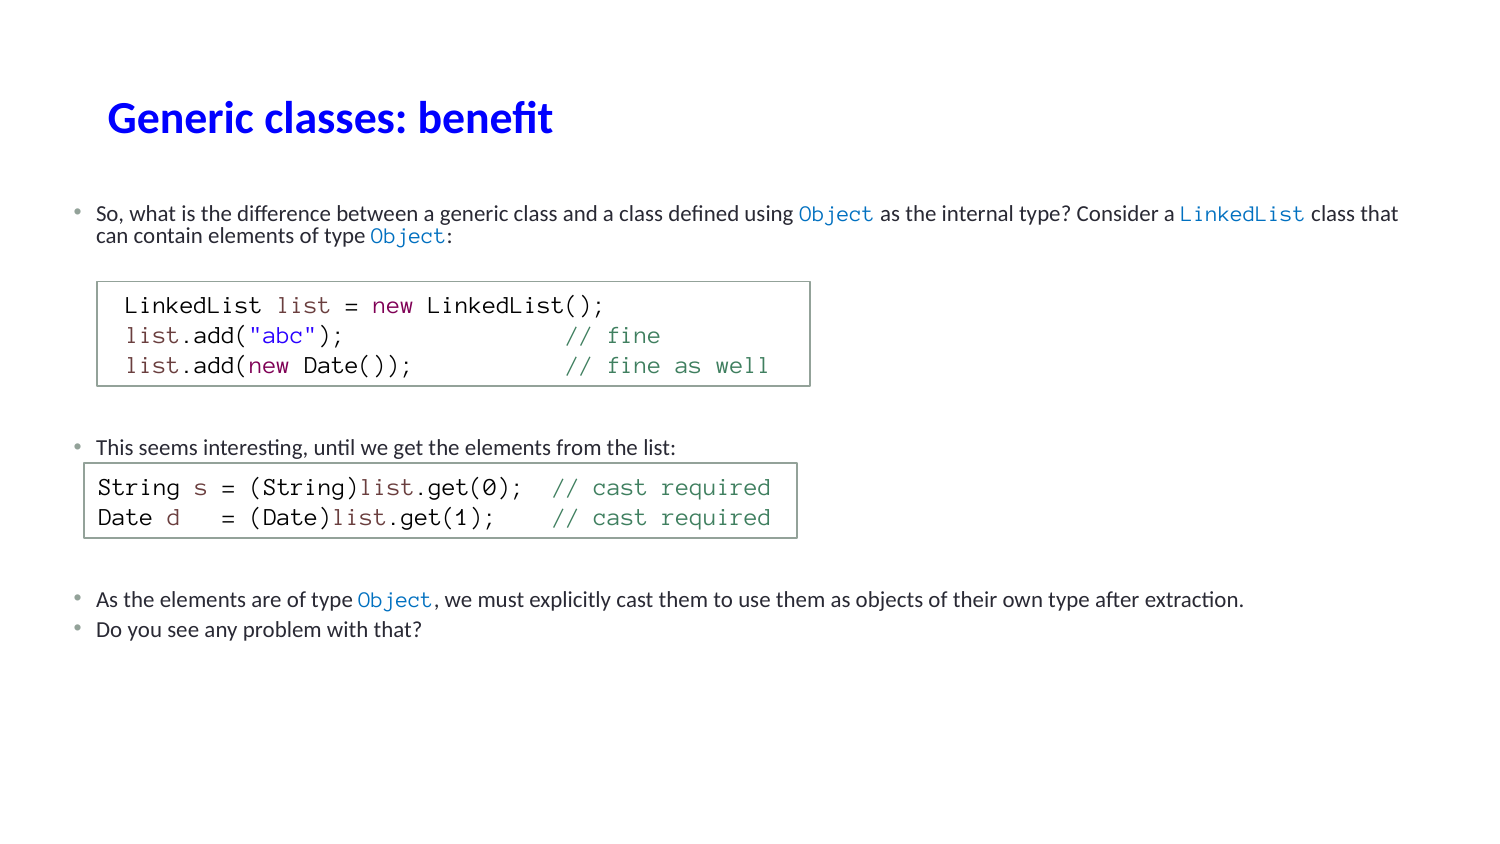

# Generic classes: benefit

So, what is the difference between a generic class and a class defined using Object as the internal type? Consider a LinkedList class that can contain elements of type Object:

This seems interesting, until we get the elements from the list:

As the elements are of type Object, we must explicitly cast them to use them as objects of their own type after extraction.
Do you see any problem with that?

 LinkedList list = new LinkedList();
 list.add("abc");                // fine
 list.add(new Date());           // fine as well
String s = (String)list.get(0);  // cast required
Date d   = (Date)list.get(1);    // cast required